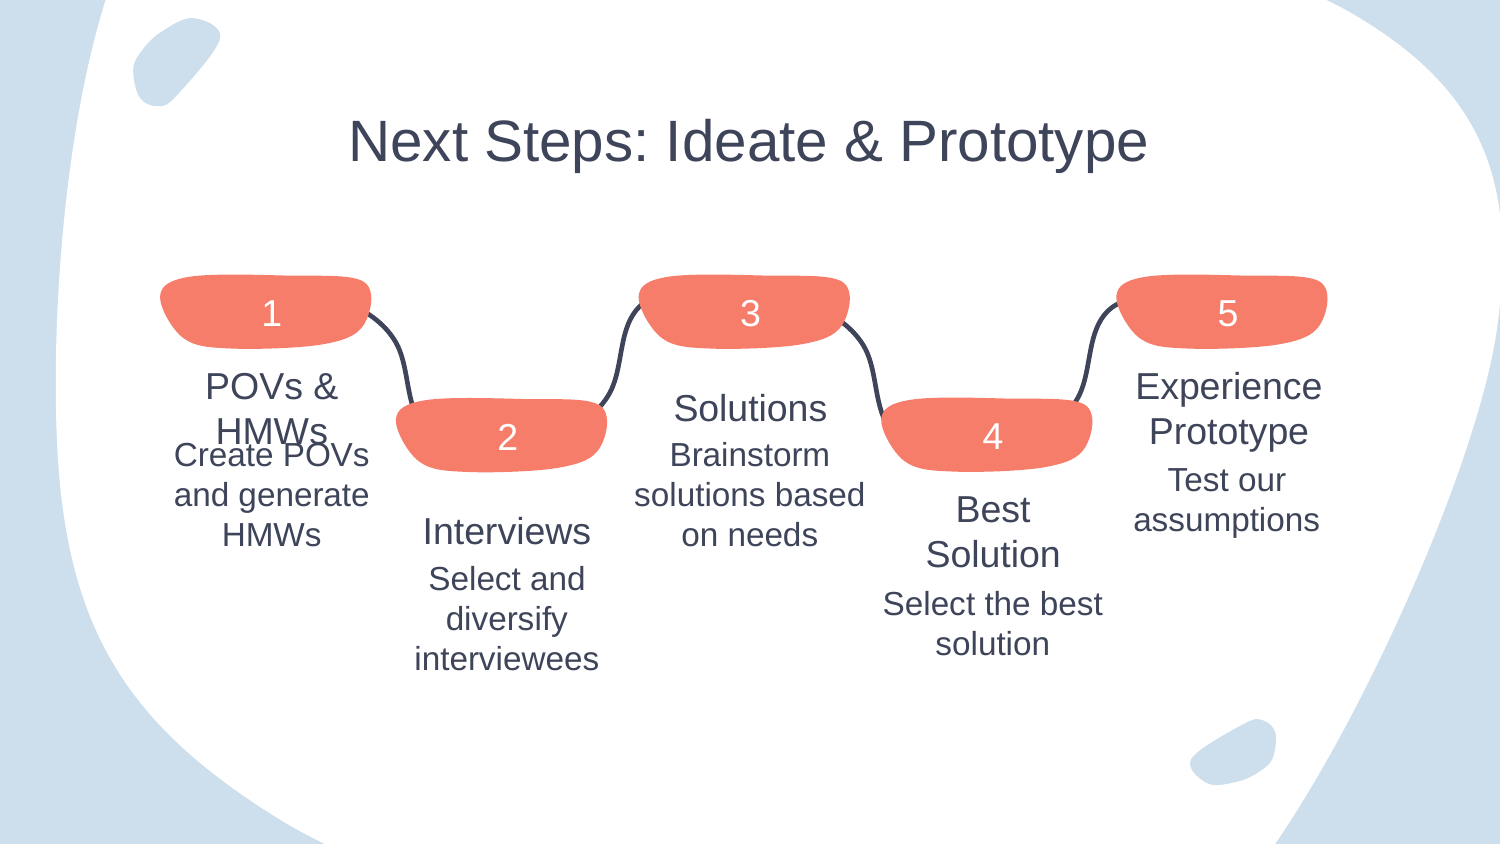

# Next Steps: Ideate & Prototype

1
3
5
POVs & HMWs
Solutions
Experience Prototype

4
2
Brainstorm solutions based on needs
Create POVs and generate HMWs
Test our assumptions
Interviews
Best Solution
Select and diversify interviewees
Select the best solution